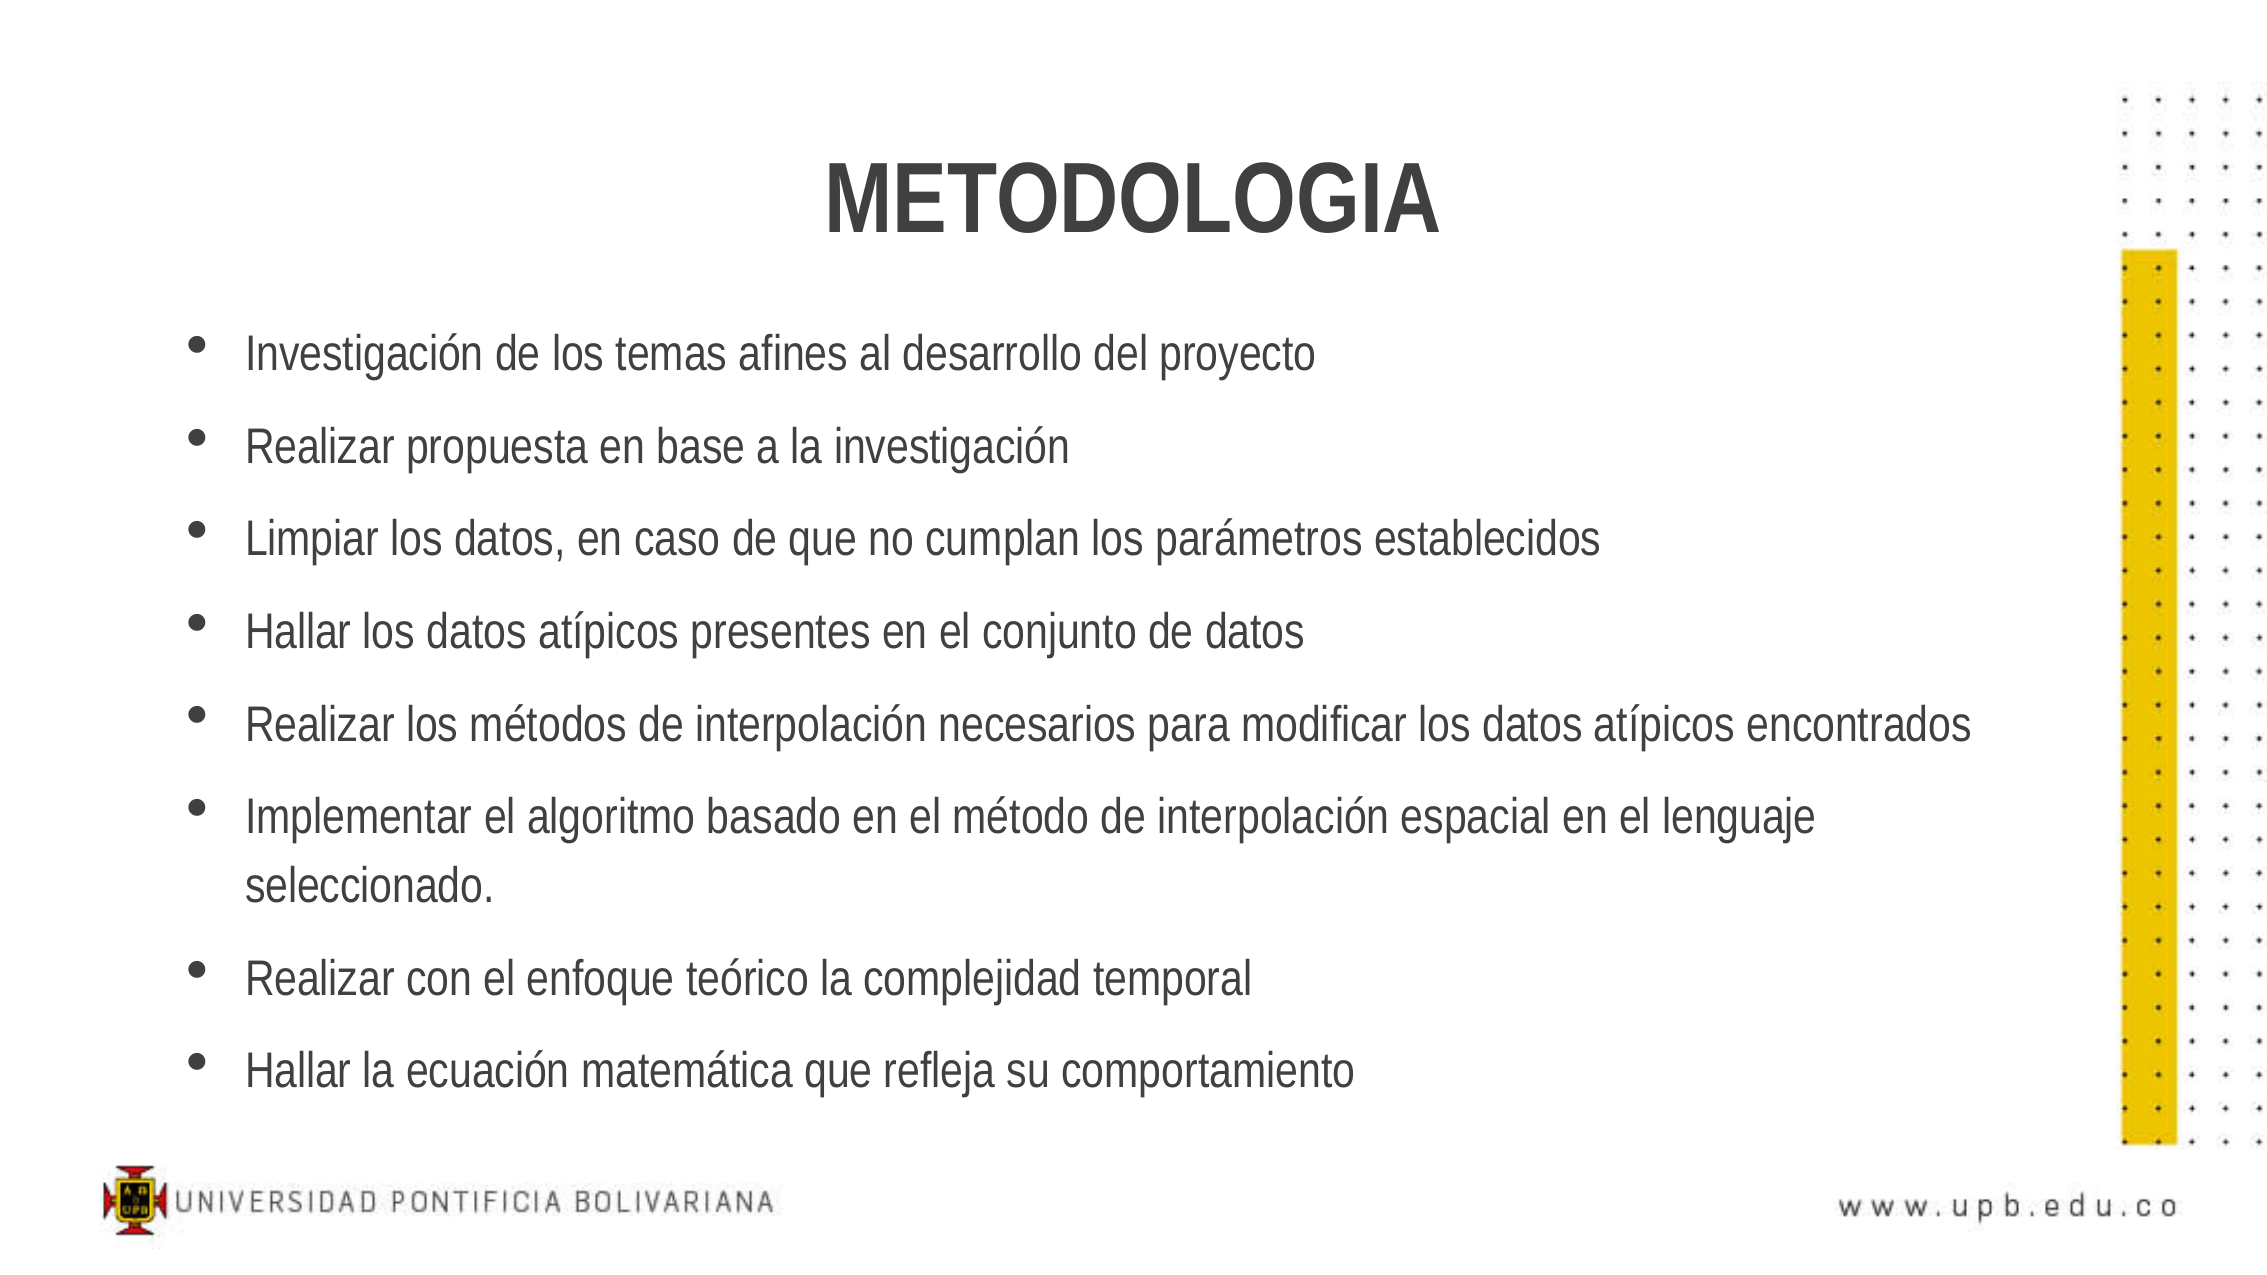

# METODOLOGIA
Investigación de los temas afines al desarrollo del proyecto
Realizar propuesta en base a la investigación
Limpiar los datos, en caso de que no cumplan los parámetros establecidos
Hallar los datos atípicos presentes en el conjunto de datos
Realizar los métodos de interpolación necesarios para modificar los datos atípicos encontrados
Implementar el algoritmo basado en el método de interpolación espacial en el lenguaje seleccionado.
Realizar con el enfoque teórico la complejidad temporal
Hallar la ecuación matemática que refleja su comportamiento